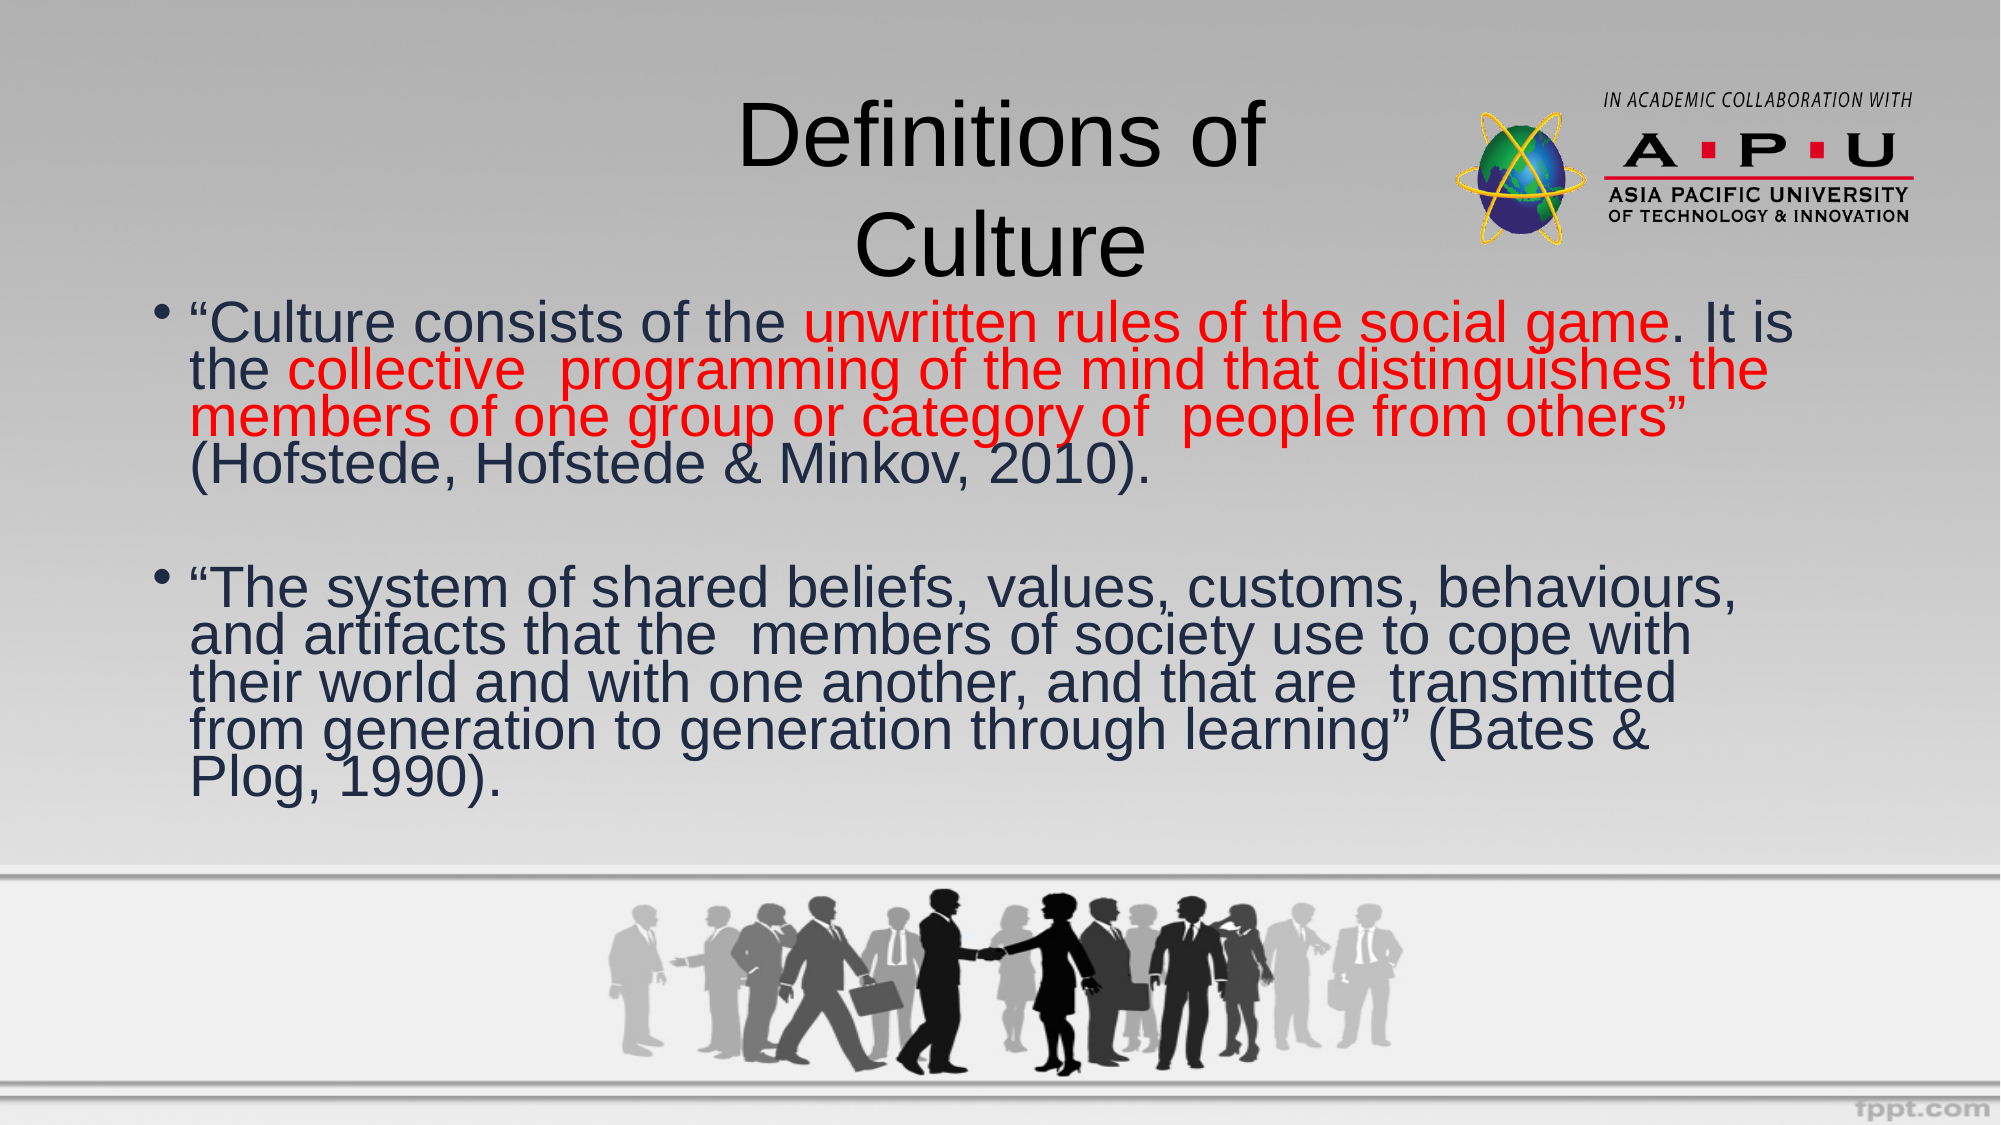

# Definitions of Culture
“Culture consists of the unwritten rules of the social game. It is the collective  programming of the mind that distinguishes the members of one group or category of  people from others” (Hofstede, Hofstede & Minkov, 2010).

“The system of shared beliefs, values, customs, behaviours, and artifacts that the  members of society use to cope with their world and with one another, and that are  transmitted from generation to generation through learning” (Bates & Plog, 1990).